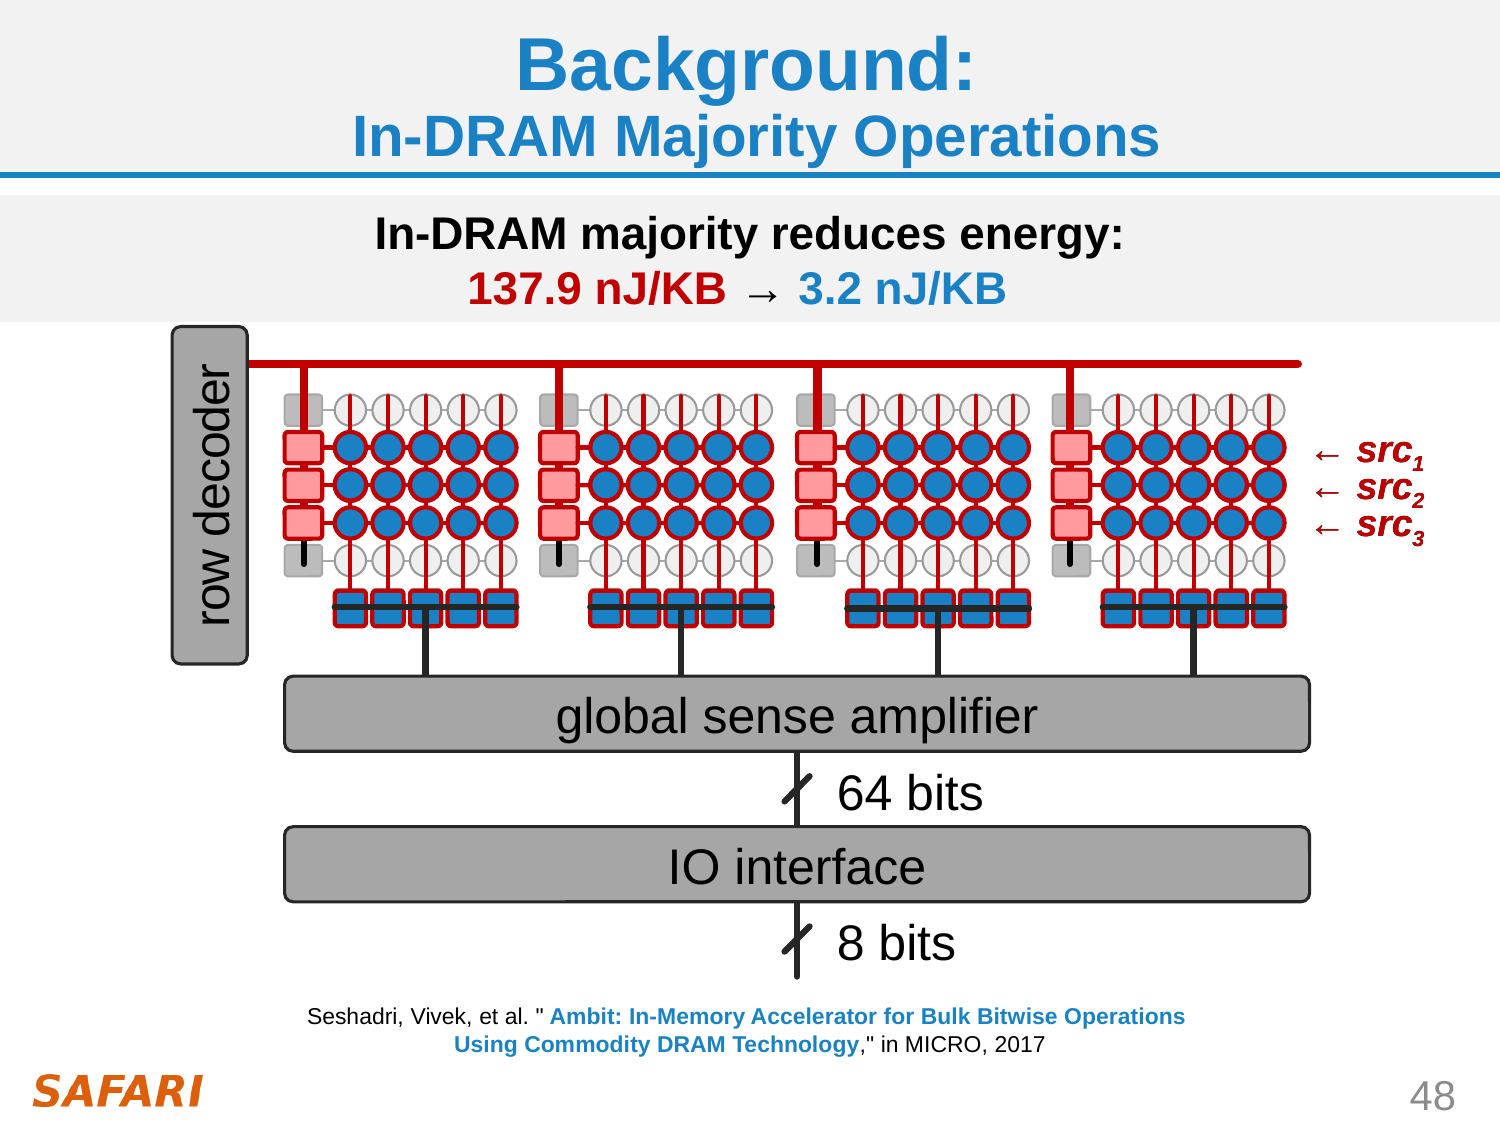

# Background: In-DRAM Majority Operations
In-DRAM majority reduces energy:
137.9 nJ/KB → 3.2 nJ/KB

← src1
← src2
← src3
← src1
← src2
← src3

row decoder

global sense amplifier
IO interface
64 bits
8 bits
Seshadri, Vivek, et al. " Ambit: In-Memory Accelerator for Bulk Bitwise Operations
Using Commodity DRAM Technology," in MICRO, 2017